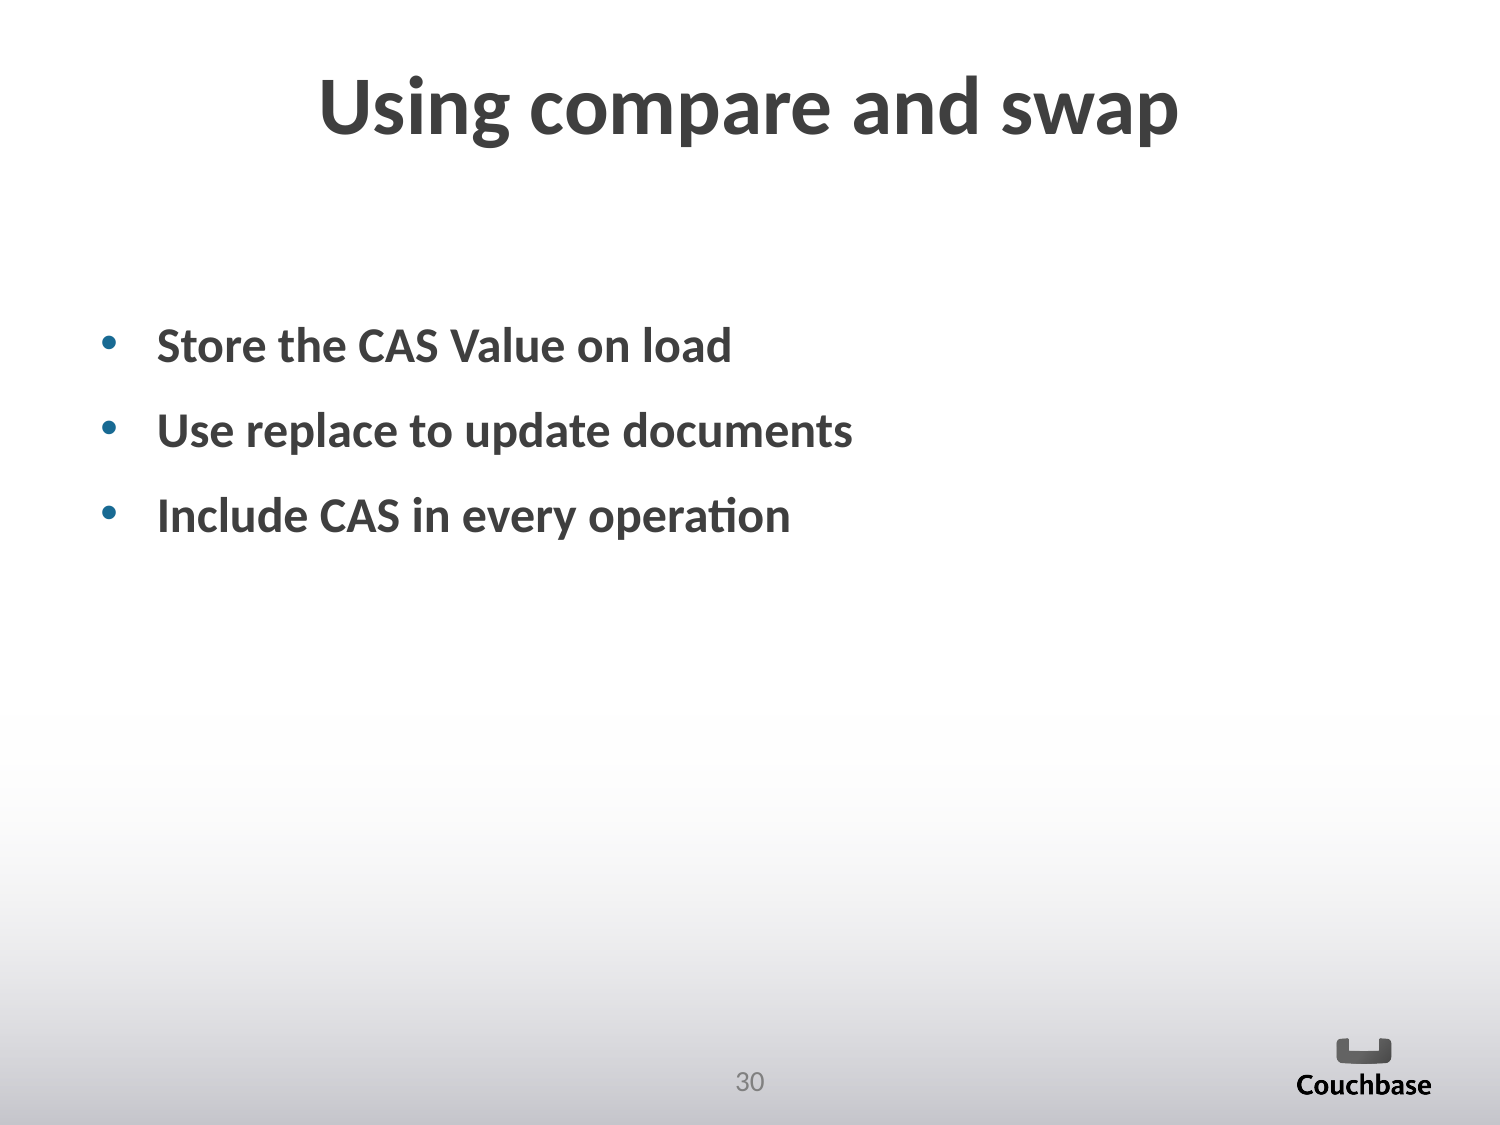

# Using compare and swap
Store the CAS Value on load
Use replace to update documents
Include CAS in every operation